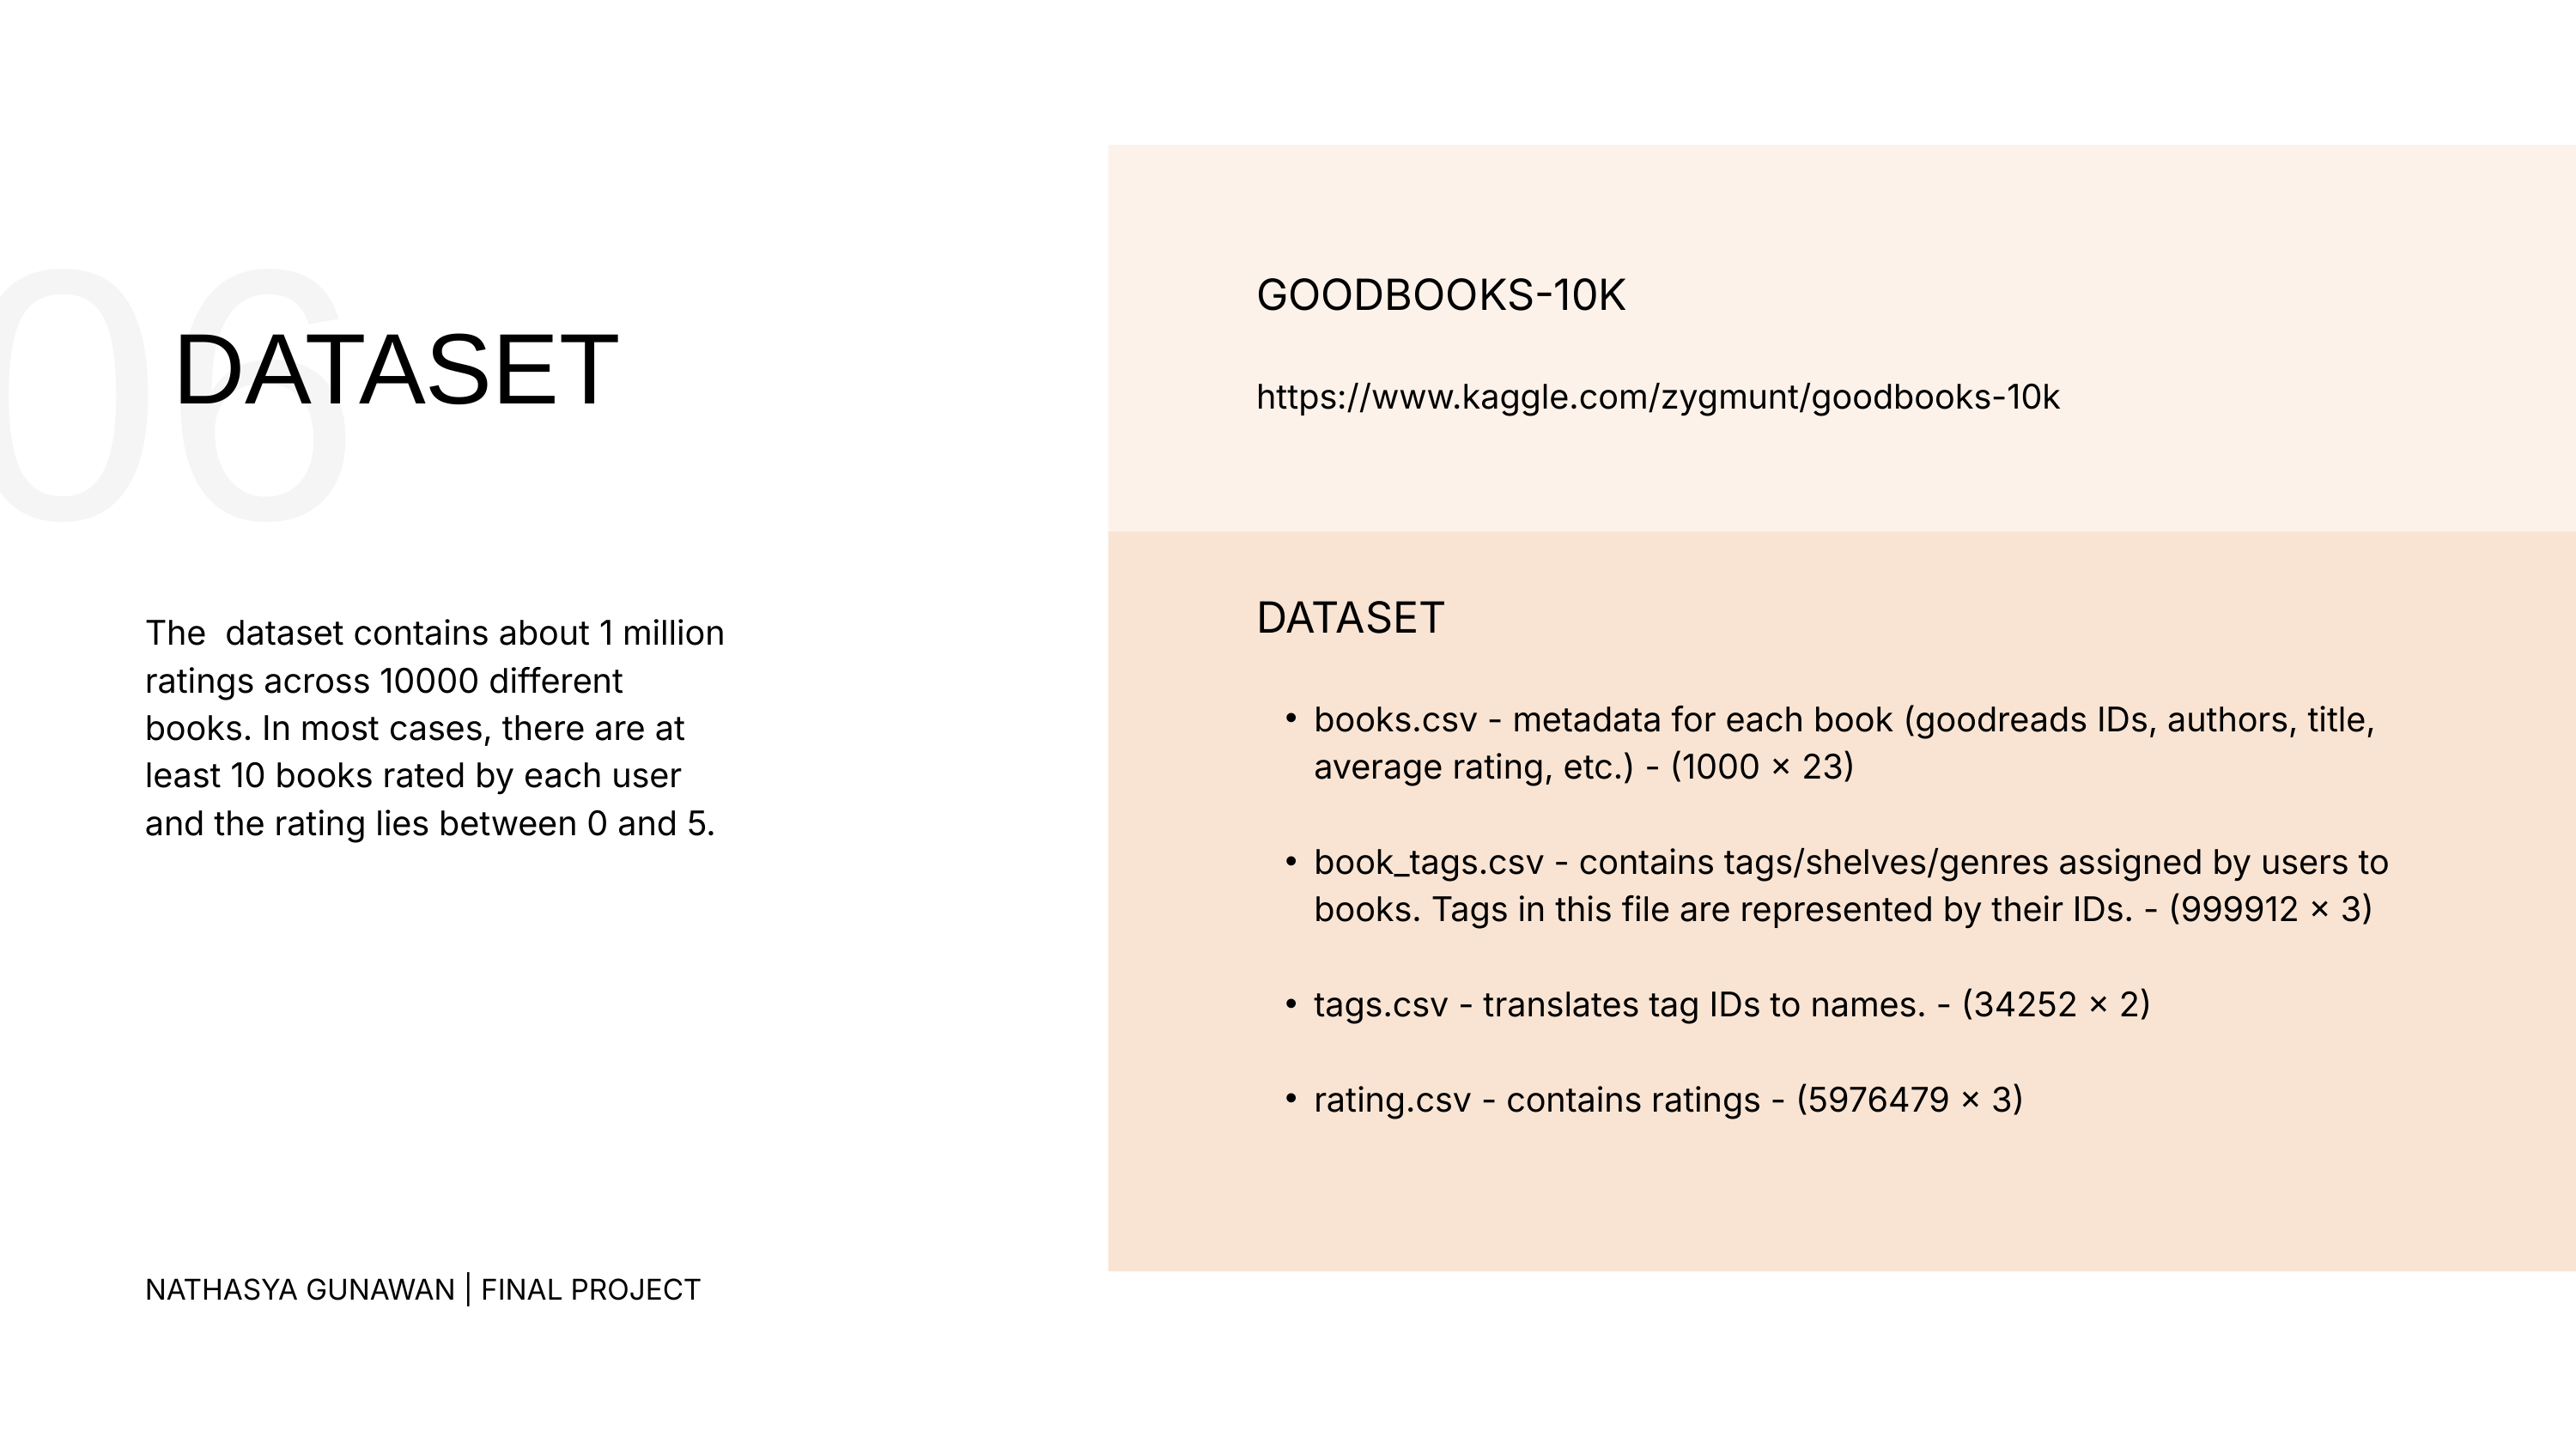

06

GOODBOOKS-10K
https://www.kaggle.com/zygmunt/goodbooks-10k
DATASET

DATASET
books.csv - metadata for each book (goodreads IDs, authors, title, average rating, etc.) - (1000 x 23)

book_tags.csv - contains tags/shelves/genres assigned by users to books. Tags in this file are represented by their IDs. - (999912 x 3)

tags.csv - translates tag IDs to names. - (34252 x 2)

rating.csv - contains ratings - (5976479 x 3)
The  dataset contains about 1 million ratings across 10000 different books. In most cases, there are at least 10 books rated by each user and the rating lies between 0 and 5.
NATHASYA GUNAWAN | FINAL PROJECT